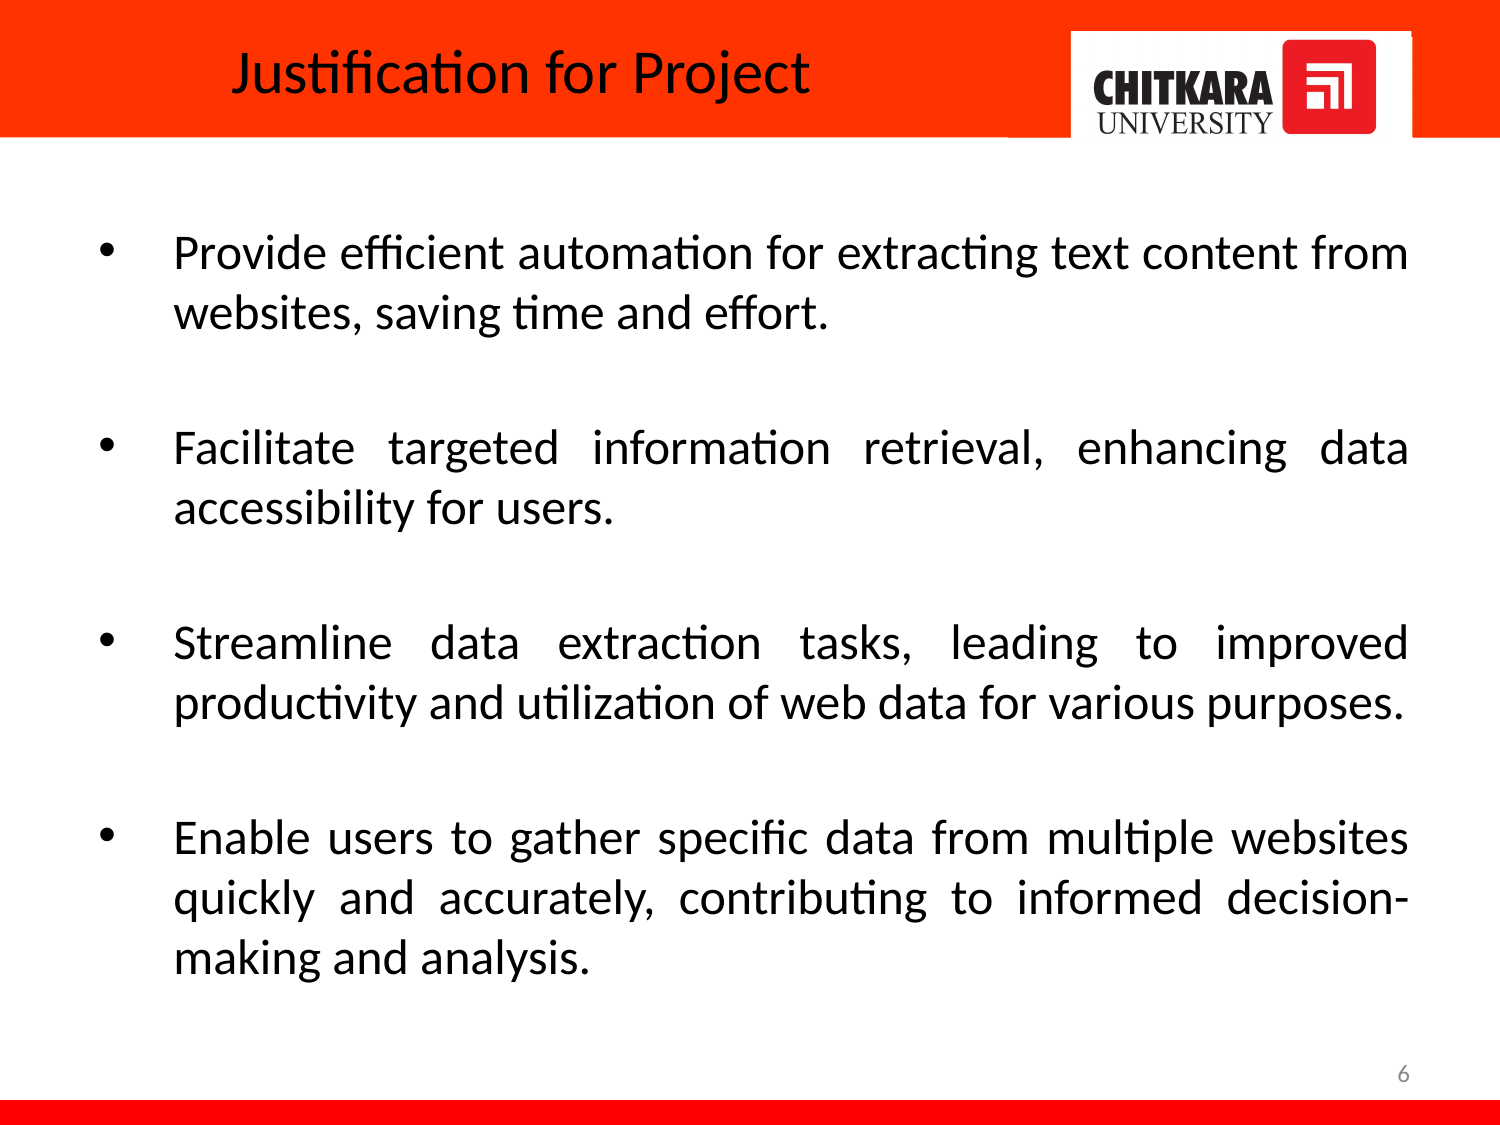

# Justification for Project
Provide efficient automation for extracting text content from websites, saving time and effort.

Facilitate targeted information retrieval, enhancing data accessibility for users.

Streamline data extraction tasks, leading to improved productivity and utilization of web data for various purposes.

Enable users to gather specific data from multiple websites quickly and accurately, contributing to informed decision-making and analysis.

6